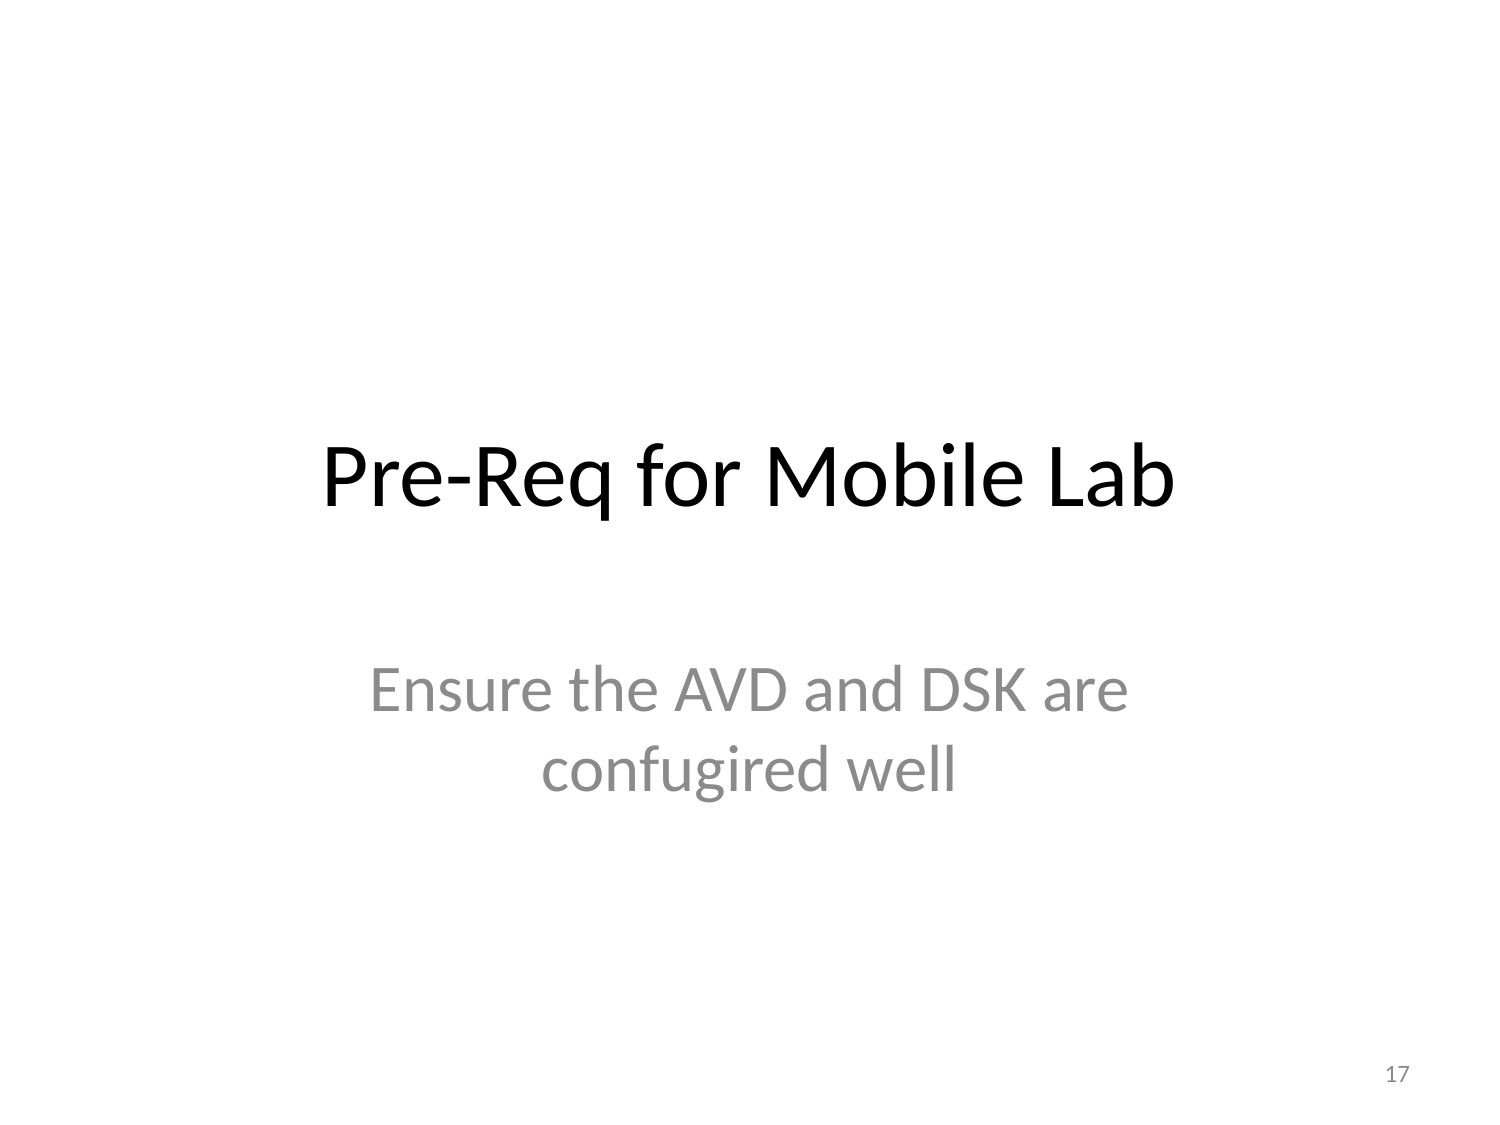

# Pre-Req for Mobile Lab
Ensure the AVD and DSK are confugired well
17